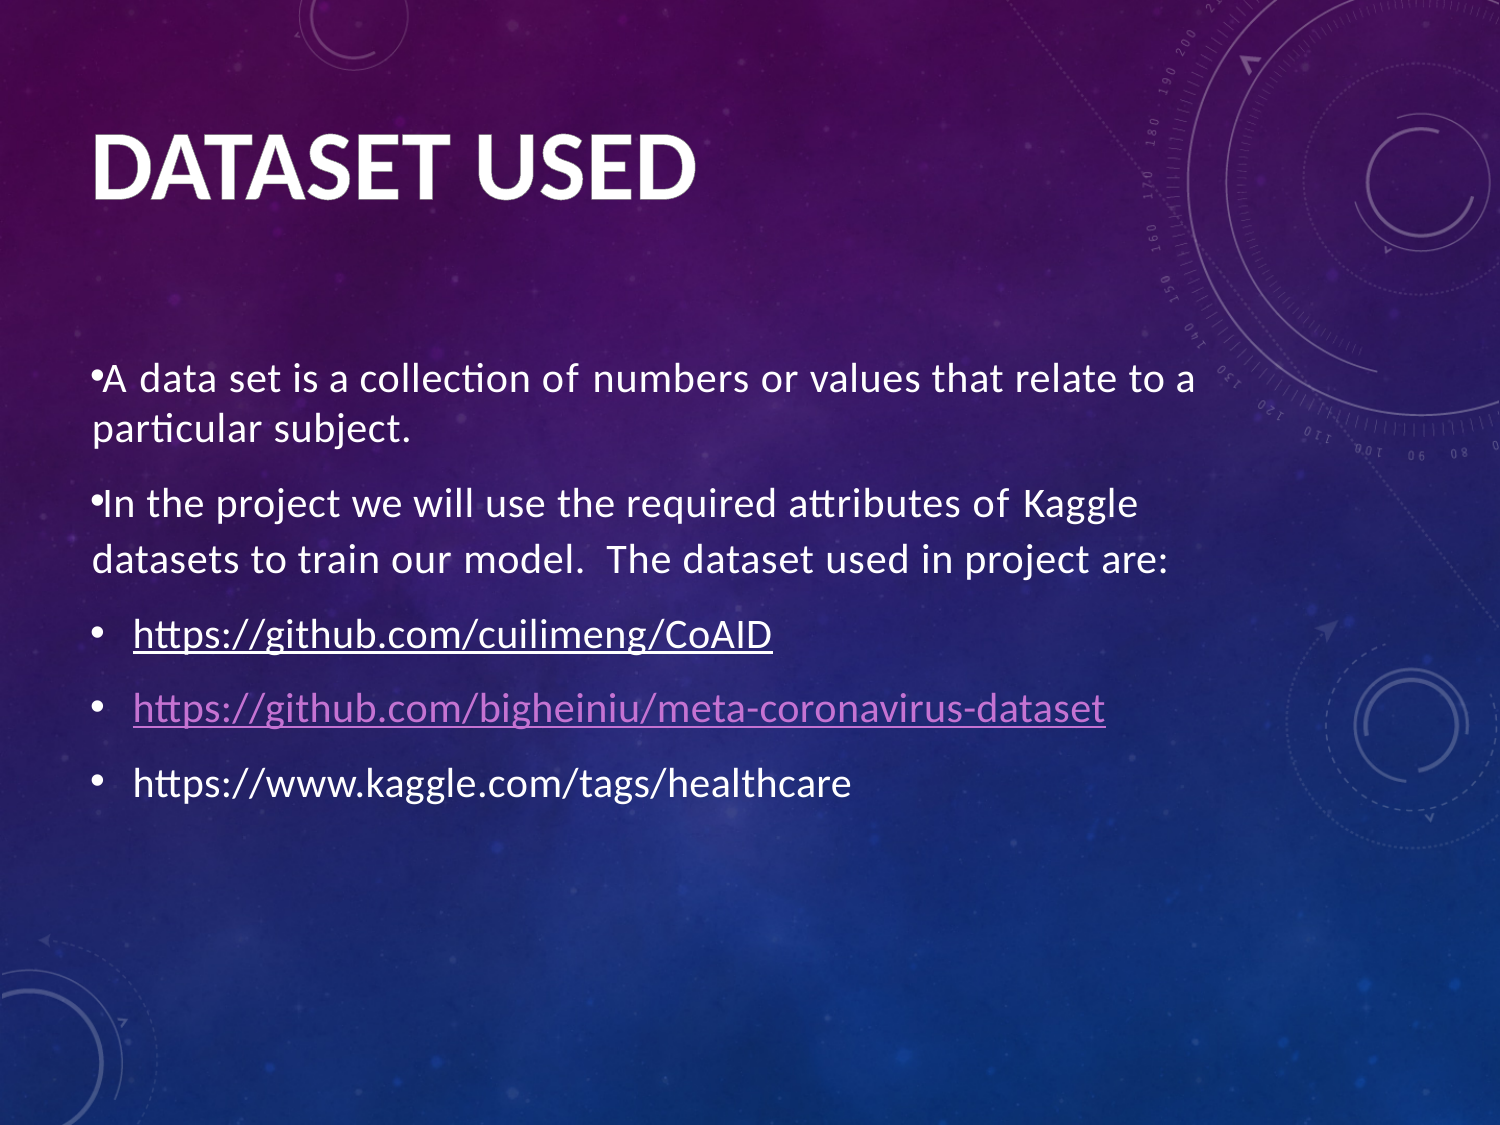

# DATASET USED

A data set is a collection of numbers or values that relate to a   particular subject.
In the project we will use the required attributes of Kaggle datasets to train our model.  The dataset used in project are:
https://github.com/cuilimeng/CoAID
https://github.com/bigheiniu/meta-coronavirus-dataset
https://www.kaggle.com/tags/healthcare